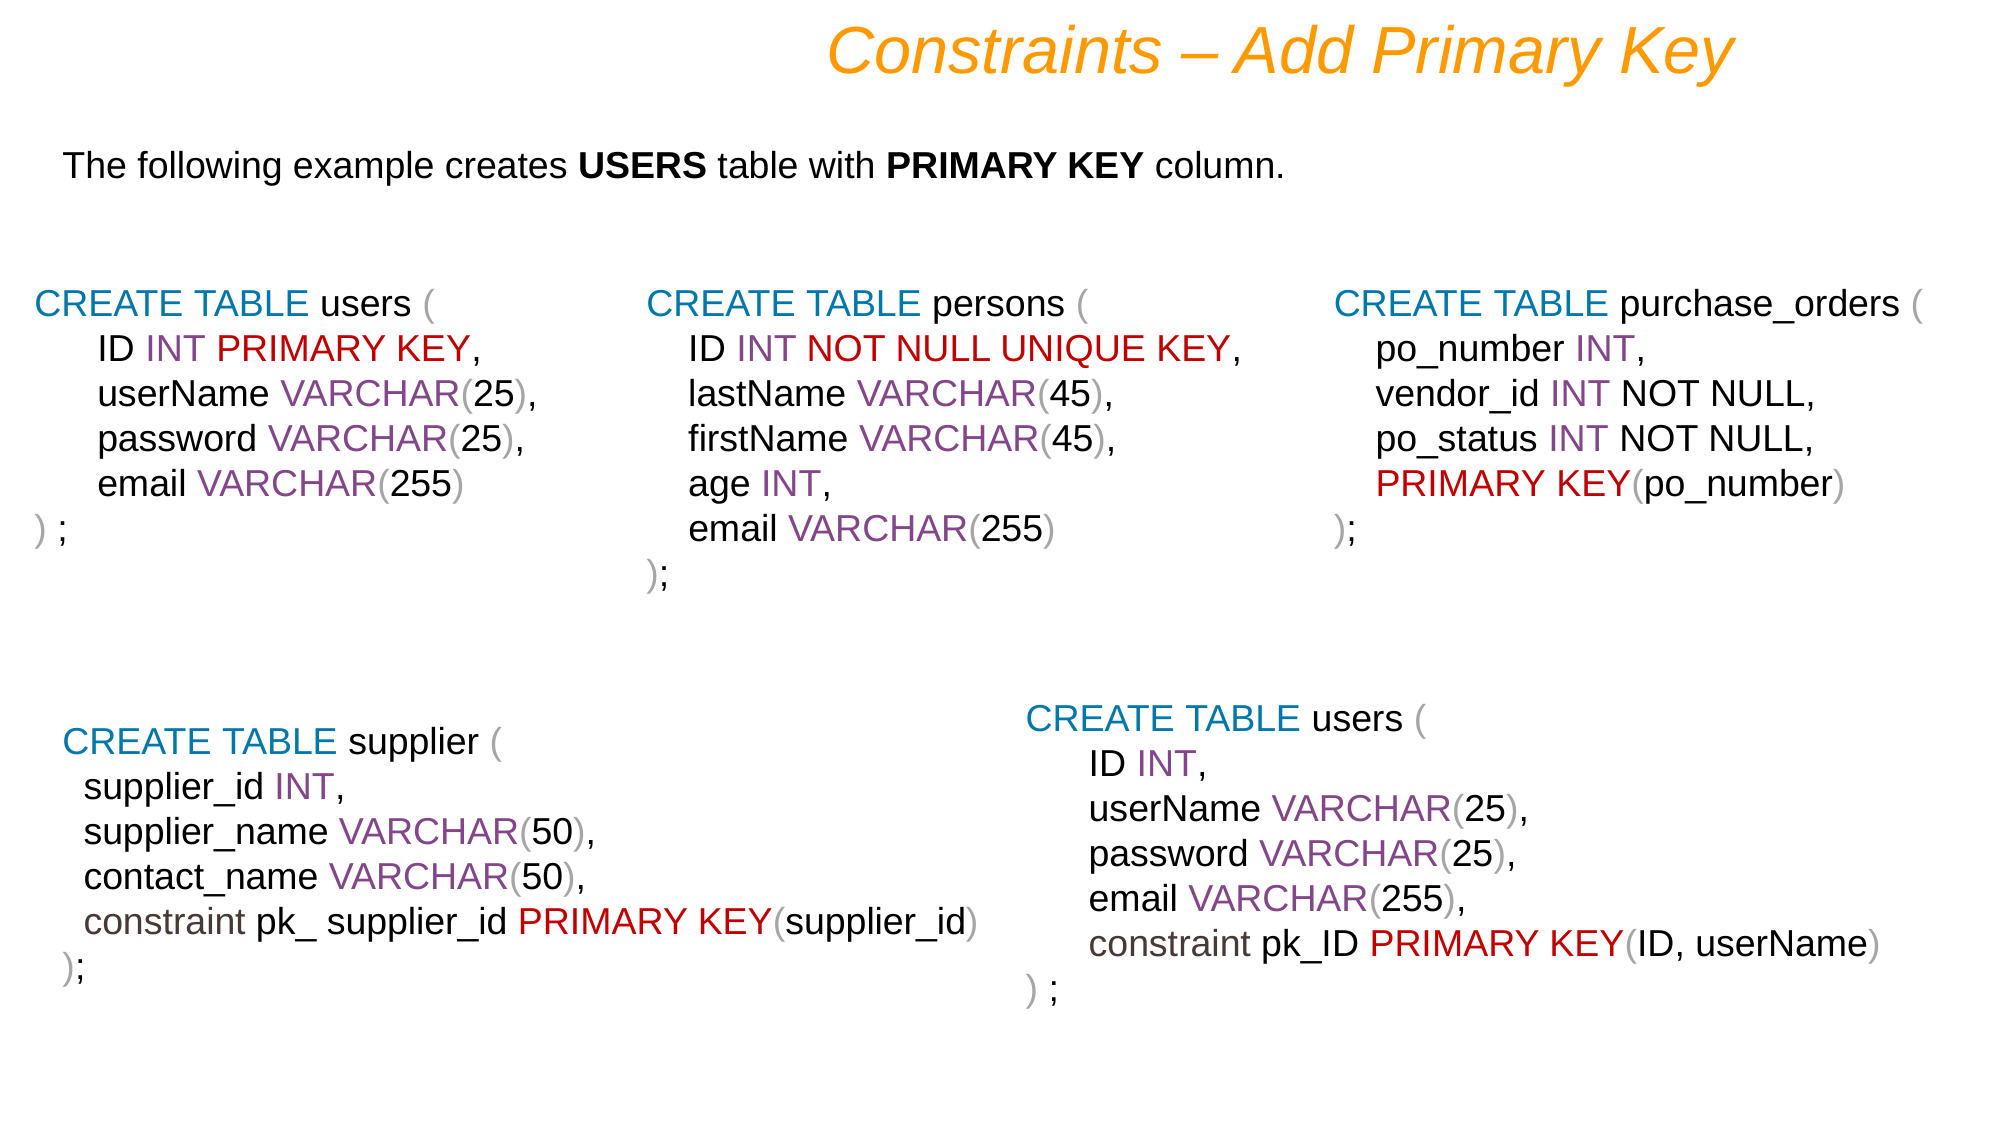

Constraints – Add Primary Key
The following example creates USERS table with PRIMARY KEY column.
CREATE TABLE users (
      ID INT PRIMARY KEY,
      userName VARCHAR(25),
      password VARCHAR(25),
      email VARCHAR(255)
) ;
CREATE TABLE persons (
    ID INT NOT NULL UNIQUE KEY,
    lastName VARCHAR(45),
    firstName VARCHAR(45),
    age INT,
    email VARCHAR(255)
);
CREATE TABLE purchase_orders (
    po_number INT,
    vendor_id INT NOT NULL,
    po_status INT NOT NULL,
    PRIMARY KEY(po_number)
);
CREATE TABLE users (
      ID INT,
      userName VARCHAR(25),
      password VARCHAR(25),
      email VARCHAR(255),
      constraint pk_ID PRIMARY KEY(ID, userName)
) ;
CREATE TABLE supplier (
  supplier_id INT,
  supplier_name VARCHAR(50),
  contact_name VARCHAR(50),
  constraint pk_ supplier_id PRIMARY KEY(supplier_id)
);